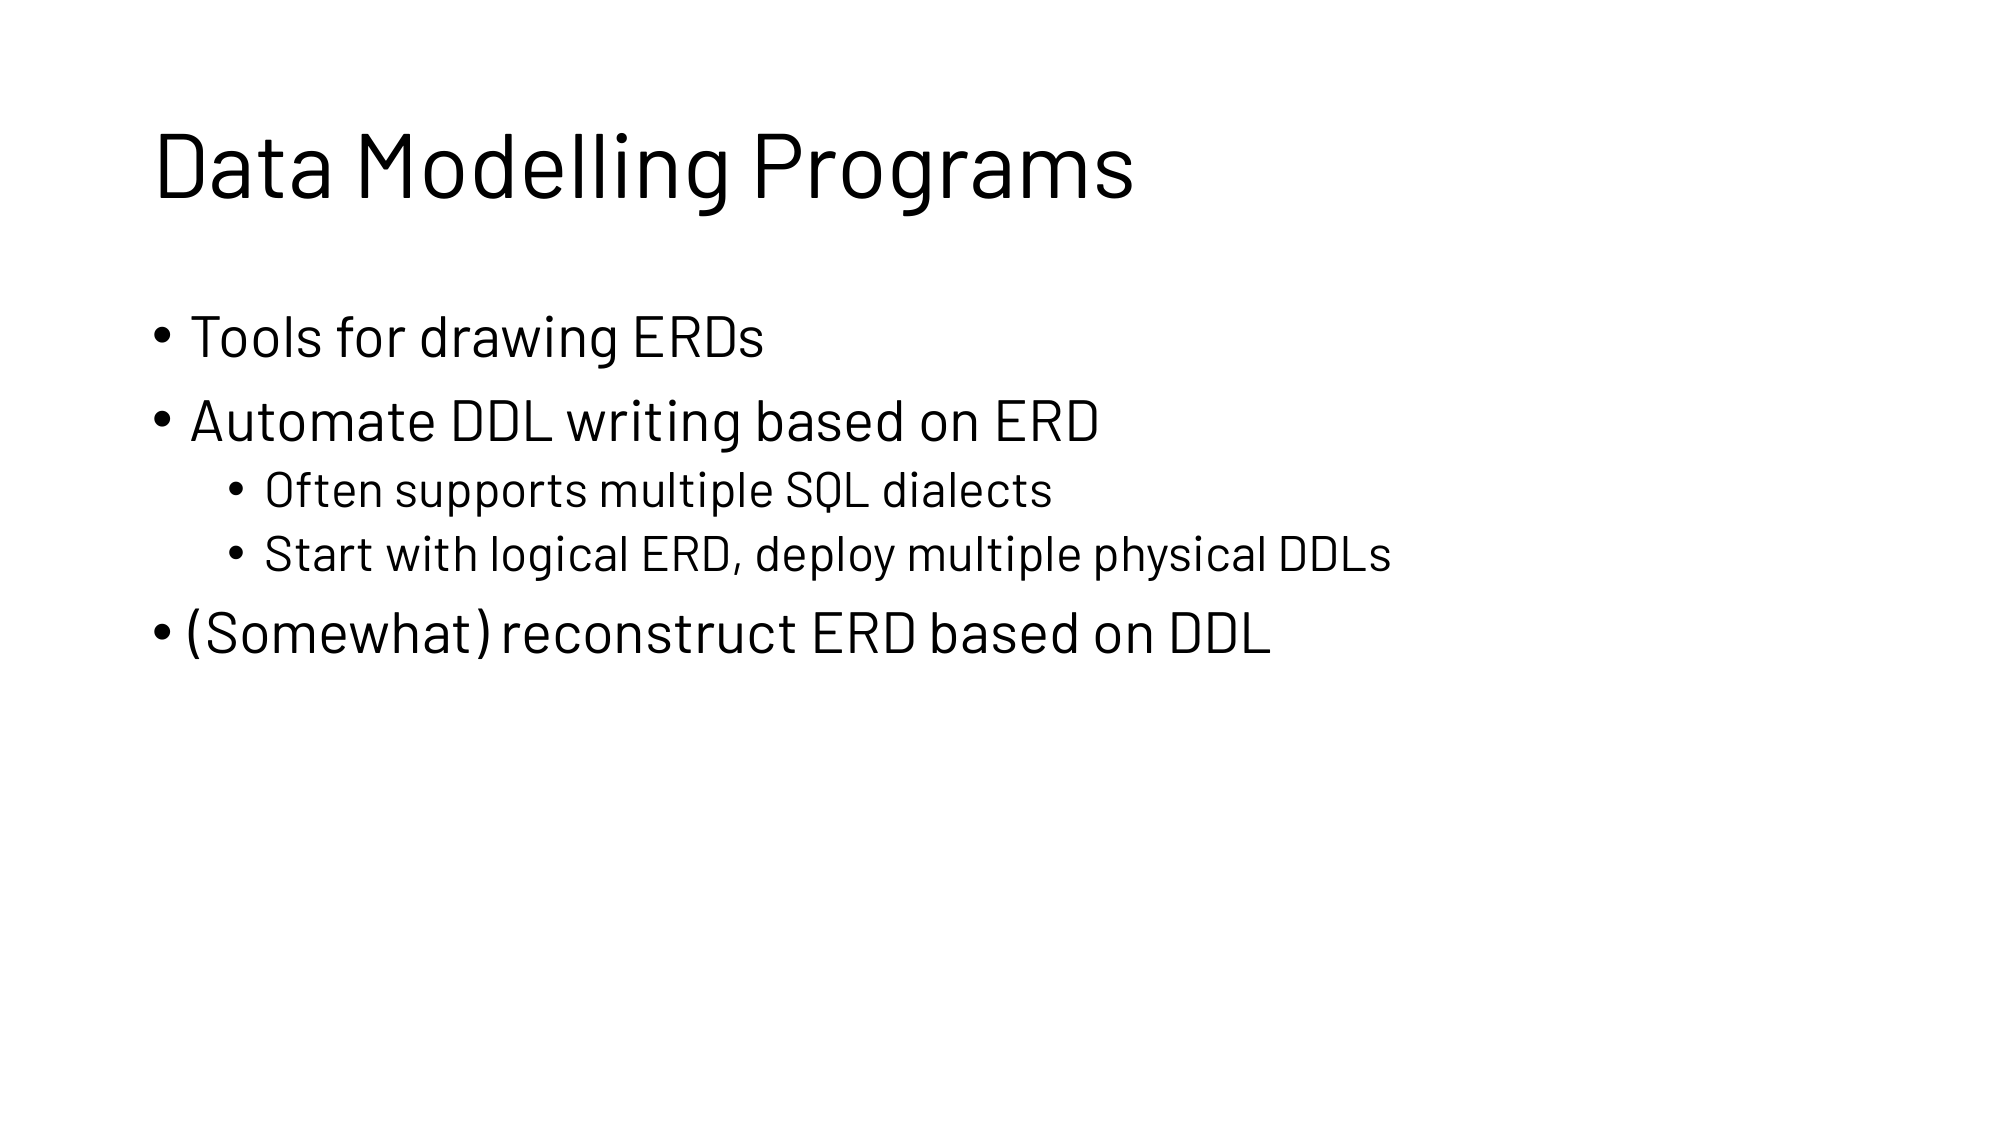

# Data Modelling Programs
Tools for drawing ERDs
Automate DDL writing based on ERD
Often supports multiple SQL dialects
Start with logical ERD, deploy multiple physical DDLs
(Somewhat) reconstruct ERD based on DDL